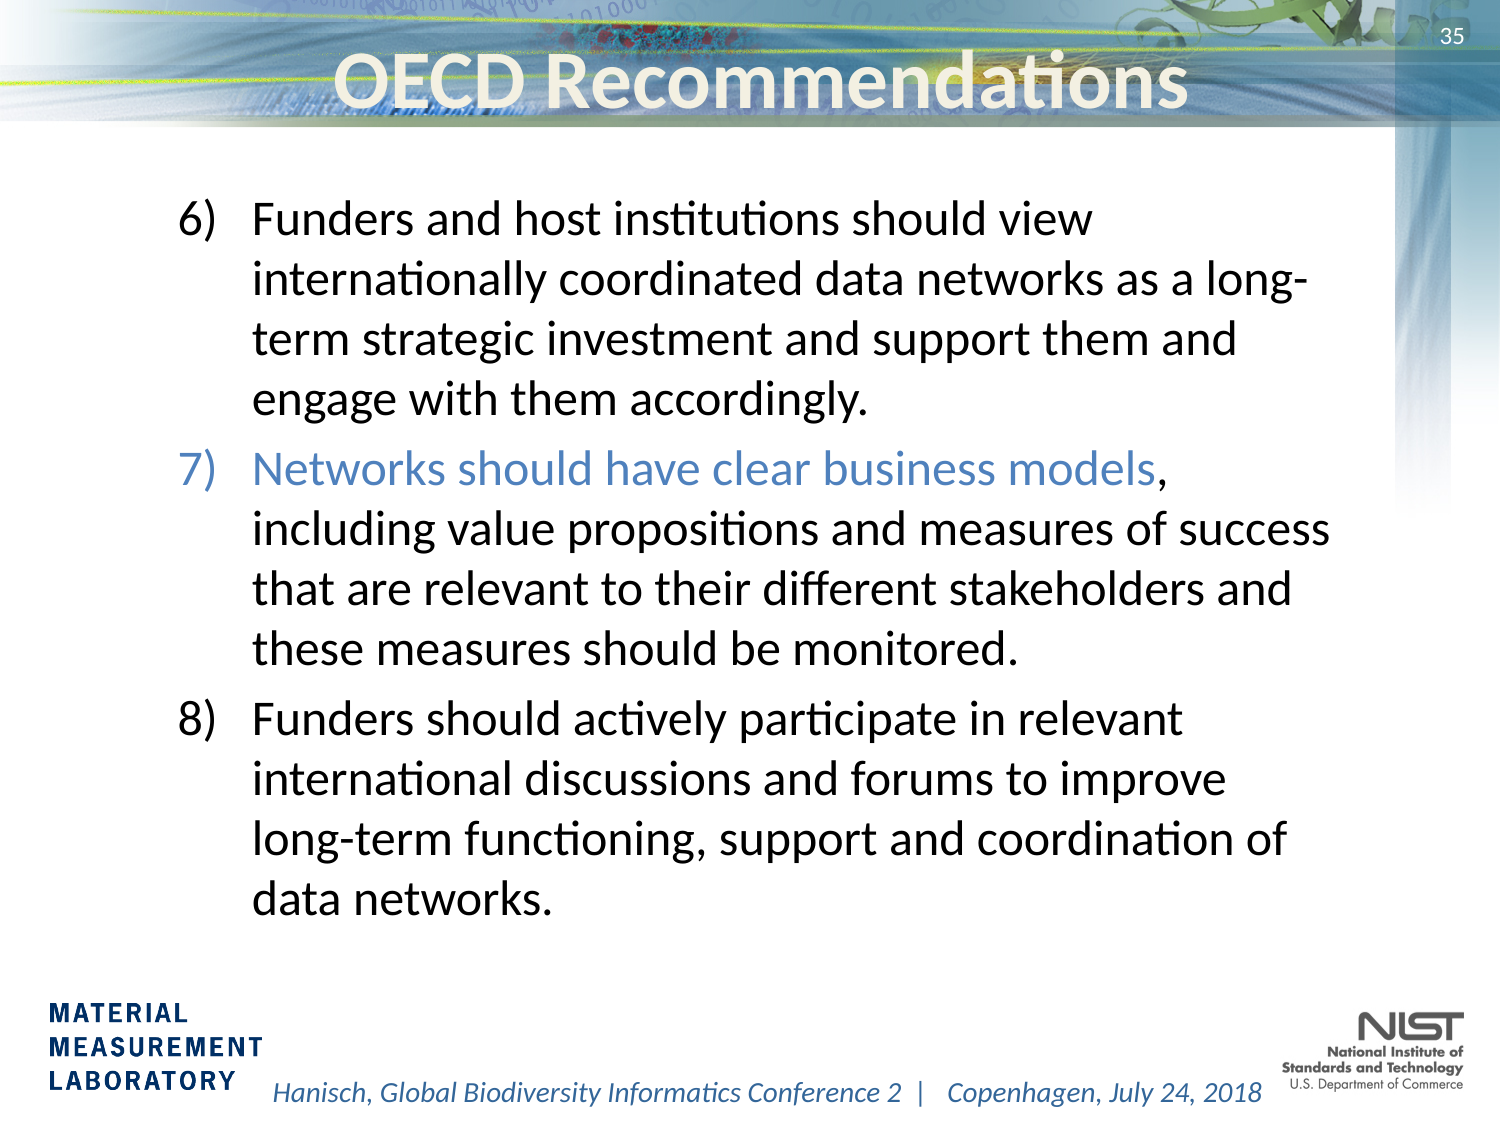

# OECD Recommendations
35
Funders and host institutions should view internationally coordinated data networks as a long-term strategic investment and support them and engage with them accordingly.
Networks should have clear business models, including value propositions and measures of success that are relevant to their different stakeholders and these measures should be monitored.
Funders should actively participate in relevant international discussions and forums to improve long-term functioning, support and coordination of data networks.